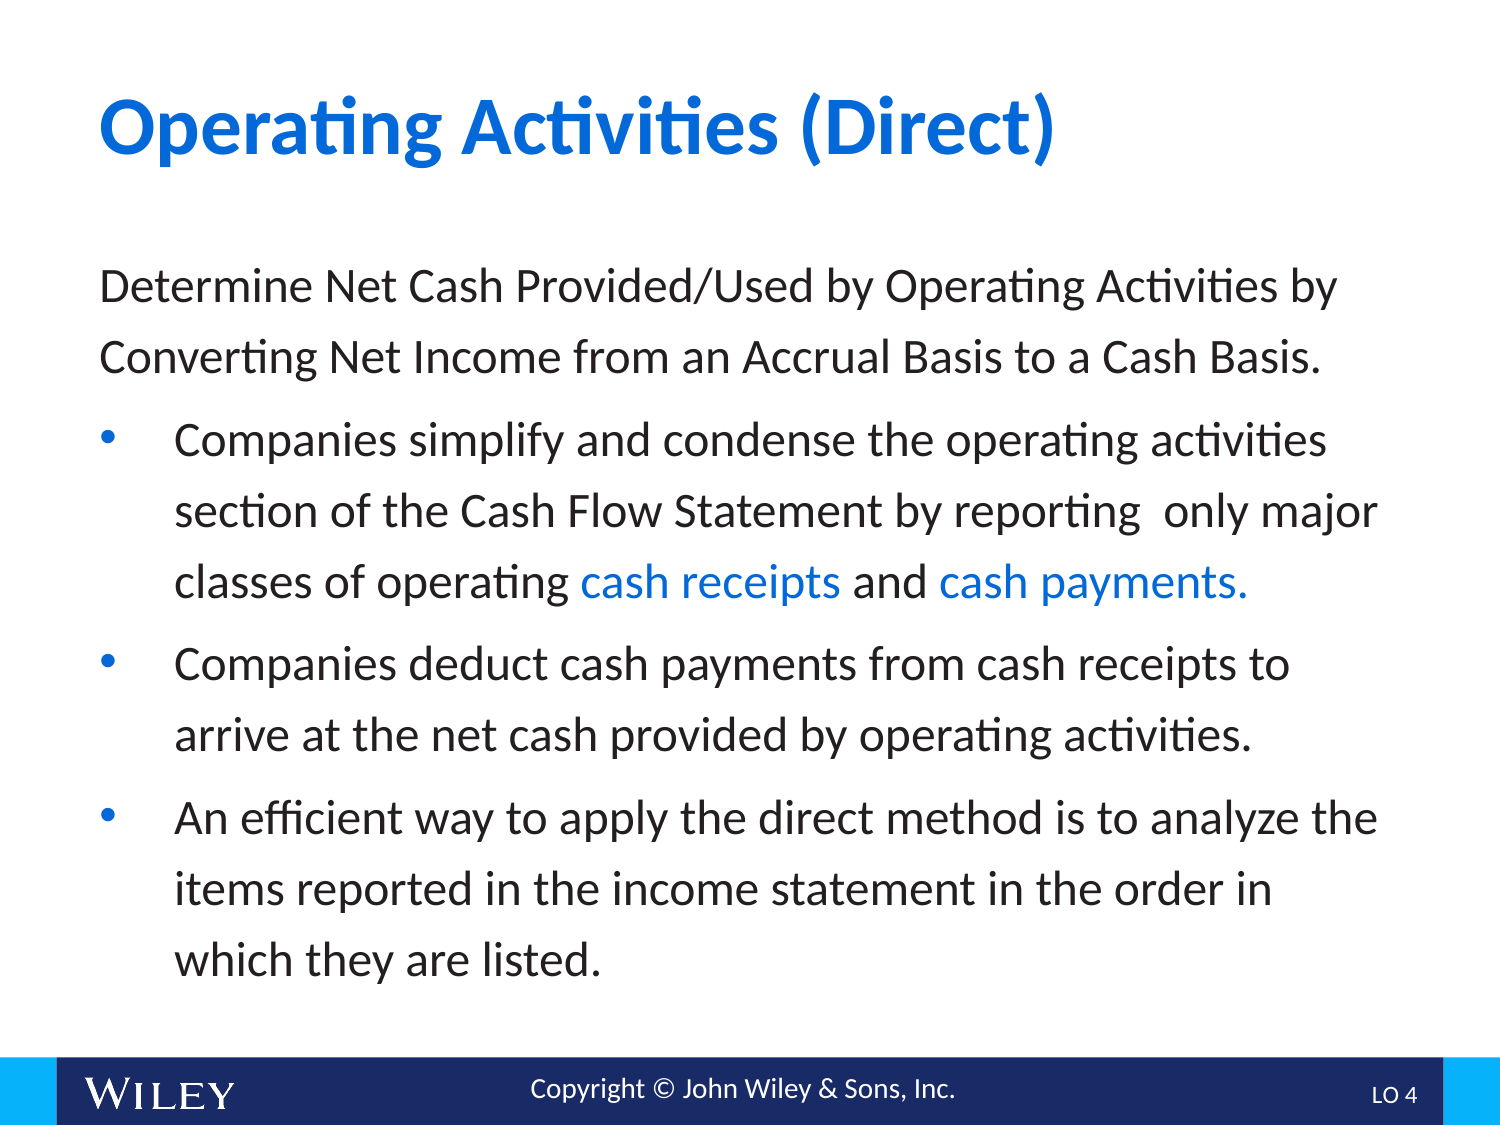

# Operating Activities (Direct)
Determine Net Cash Provided/Used by Operating Activities by Converting Net Income from an Accrual Basis to a Cash Basis.
Companies simplify and condense the operating activities section of the Cash Flow Statement by reporting  only major classes of operating cash receipts and cash payments.
Companies deduct cash payments from cash receipts to arrive at the net cash provided by operating activities.
An efficient way to apply the direct method is to analyze the items reported in the income statement in the order in which they are listed.
L O 4